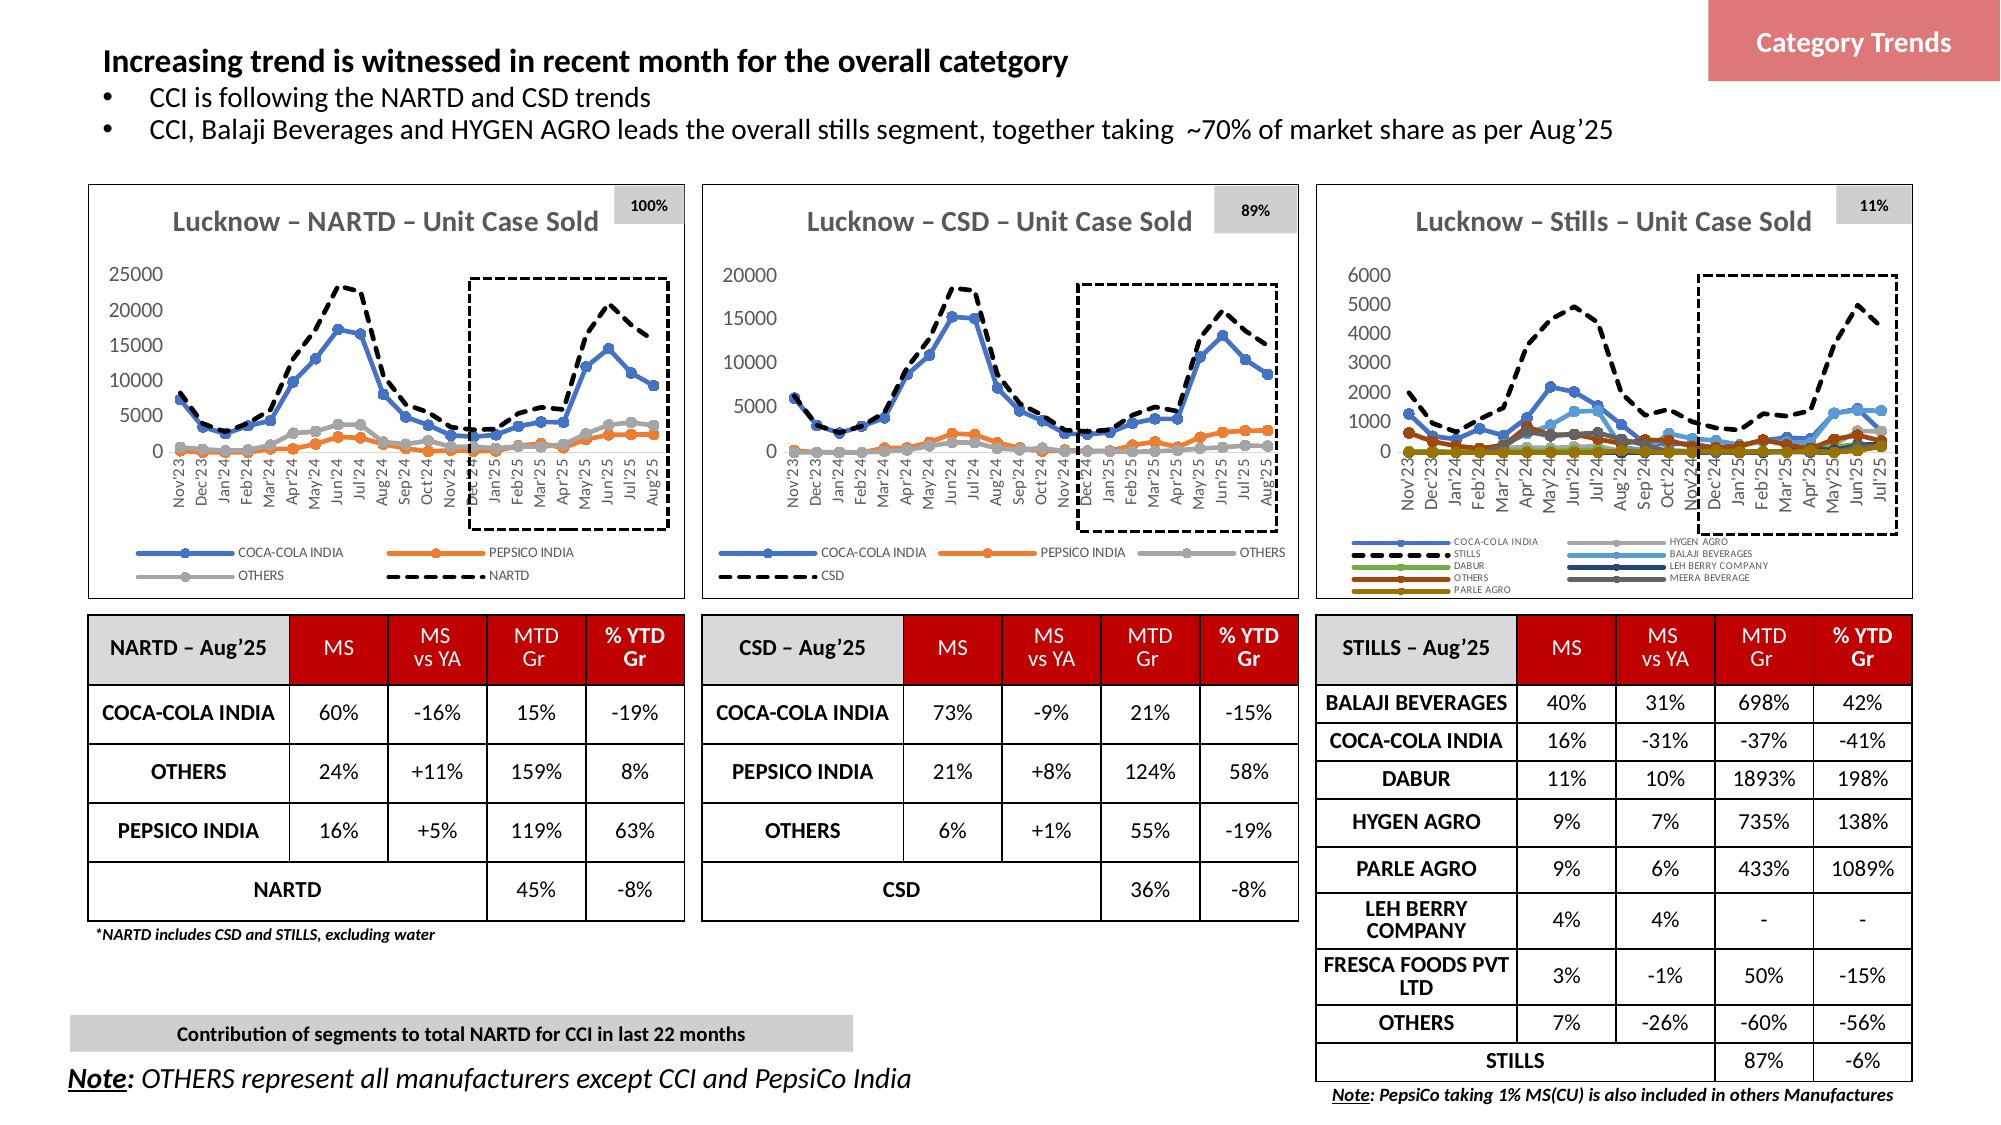

Category Trends
# Increasing trend is witnessed in recent month for the overall catetgory
CCI is following the NARTD and CSD trends
CCI, Balaji Beverages and HYGEN AGRO leads the overall stills segment, together taking  ~70% of market share as per Aug’25

### Chart: Lucknow – NARTD – Unit Case Sold

| Category | COCA-COLA INDIA | PEPSICO INDIA | OTHERS | NARTD |
|---|---|---|---|---|
|  Nov'23 | 7493.852835684457 | 238.24110167012572 | 731.1316724913053 | 8463.225609845887 |
|  Dec'23 | 3613.5566708497267 | 19.0530906716183 | 463.12658568558487 | 4095.73634720693 |
|  Jan'24 | 2661.4672062259224 | 27.140533656912627 | 252.11822614605256 | 2940.725966028888 |
|  Feb'24 | 3791.8346760069144 | 10.489843353527748 | 346.6531760578956 | 4148.977695418338 |
|  Mar'24 | 4504.35153255512 | 507.14688026417446 | 1066.8185539971369 | 6078.316966816432 |
|  Apr'24 | 10022.157320839944 | 519.8355545238244 | 2742.968512854032 | 13284.9613882178 |
|  May'24 | 13304.308193364184 | 1201.794908409912 | 2982.065584293478 | 17488.168686067576 |
|  Jun'24 | 17472.737731499597 | 2208.8560325844555 | 3975.518247268859 | 23657.11201135291 |
|  Jul'24 | 16816.541515639765 | 2076.865166165974 | 3926.060857779768 | 22819.46753958551 |
|  Aug'24 | 8279.983357649779 | 1168.640068523829 | 1485.1900633936543 | 10933.813489567263 |
|  Sep'24 | 5040.679366878726 | 591.9223092276977 | 1182.7796740301133 | 6815.381350136537 |
| Oct'24 | 3885.6538596200394 | 147.33135254093318 | 1676.8213644050186 | 5709.806576565991 |
| Nov'24 | 2444.6589052541854 | 316.6740393087698 | 834.3881393239791 | 3595.721083886934 |
| Dec'24 | 2233.3787180846007 | 182.23025474874714 | 804.8547180230873 | 3220.4636908564353 |
| Jan'25 | 2505.887135679316 | 222.59928555102908 | 604.4130767448836 | 3332.8994979752288 |
| Feb'25 | 3731.0923808898433 | 951.386277219317 | 879.8036156296107 | 5562.2822737387705 |
| Mar'25 | 4331.692962369258 | 1273.6147760733882 | 805.4260448976897 | 6410.733783340336 |
| Apr'25 | 4290.619712838803 | 664.7621377033141 | 1151.2877929274546 | 6106.669643469571 |
| May'25 | 12170.737899277872 | 1877.7429511772589 | 2650.0691617458097 | 16698.55001220094 |
| Jun'25 | 14747.190562822834 | 2497.000972170046 | 3924.4936119363733 | 21168.685146929256 |
| Jul'25 | 11289.452423268907 | 2558.2276594745776 | 4262.171486385998 | 18109.85156912948 |
| Aug'25 | 9481.68585945796 | 2555.0917739751835 | 3845.2398810059954 | 15882.01751443914 |

### Chart: Lucknow – CSD – Unit Case Sold

| Category | COCA-COLA INDIA | PEPSICO INDIA | OTHERS | CSD |
|---|---|---|---|---|
|  Nov'23 | 6182.930259492422 | 226.44669692045505 | 17.72511395618121 | 6427.102070369058 |
|  Dec'23 | 3057.562361315439 | 16.372544137602237 | 25.264151083101385 | 3099.1990565361425 |
|  Jan'24 | 2209.697198485502 | 27.140533656912627 | 4.6909564345281085 | 2241.5286885769433 |
|  Feb'24 | 2986.3359917481043 | 10.489843353527748 | 11.894925244696275 | 3008.7207603463285 |
|  Mar'24 | 3925.517207401669 | 506.89326983796803 | 121.19421016920117 | 4553.604687408838 |
|  Apr'24 | 8838.638068528864 | 517.0458398355539 | 281.0553040915841 | 9636.739212456001 |
|  May'24 | 11068.741301791657 | 1141.36198680052 | 744.3877724962605 | 12954.491061088438 |
|  Jun'24 | 15407.06338942512 | 2145.7693699063875 | 1135.9821142843318 | 18688.81487361584 |
|  Jul'24 | 15230.649551656928 | 2035.8528041955283 | 1122.1427350345969 | 18388.645090887054 |
|  Aug'24 | 7333.8900076818245 | 1116.1683701204647 | 470.3359796244609 | 8920.394357426749 |
|  Sep'24 | 4727.055422398847 | 521.9600446898786 | 301.0719712586563 | 5550.087438347382 |
| Oct'24 | 3596.1548339463047 | 137.68138501847537 | 503.3572616700474 | 4237.193480634827 |
| Nov'24 | 2144.035611464284 | 271.56044114127945 | 134.27640255748742 | 2549.872455163051 |
| Dec'24 | 2078.845210398574 | 155.3711784779062 | 149.59927481061686 | 2383.815663687097 |
| Jan'25 | 2263.029619697461 | 184.52212203533088 | 122.18858927206936 | 2569.740331004861 |
| Feb'25 | 3316.545859404259 | 841.6581048493695 | 82.20692445771698 | 4240.410888711345 |
| Mar'25 | 3825.5018795314677 | 1213.5839364440983 | 131.25604809296246 | 5170.341864068529 |
| Apr'25 | 3820.98884697687 | 608.0819812415444 | 253.8662697433391 | 4682.937097961753 |
| May'25 | 10839.983916639425 | 1736.5987734286427 | 454.5488982086376 | 13031.131588276705 |
| Jun'25 | 13261.606230285346 | 2300.1282319792363 | 584.6689198749783 | 16146.403382139562 |
| Jul'25 | 10565.937486650768 | 2469.9438593767586 | 798.2339832991472 | 13834.115329326674 |
| Aug'25 | 8884.148855686368 | 2503.7190996507657 | 729.8266029597484 | 12117.694558296882 |

### Chart: Lucknow – Stills – Unit Case Sold

| Category | COCA-COLA INDIA | HYGEN AGRO | STILLS | BALAJI BEVERAGES | DABUR | LEH BERRY COMPANY | OTHERS | MEERA BEVERAGE | PARLE AGRO |
|---|---|---|---|---|---|---|---|---|---|
|  Nov'23 | 1310.9225761920356 | 30.156148507680697 | 2036.1235394768305 | 0.0 | 27.74365662706624 | 0.0 | 667.3011581500477 | 0.0 | 0.0 |
|  Dec'23 | 555.9943095342877 | 12.06245940307228 | 996.5372906707871 | 0.0 | 49.30865349322546 | 0.0 | 379.17186824020166 | 0.0 | 0.0 |
|  Jan'24 | 451.7700077404194 | 11.392322769568263 | 699.1972774519438 | 0.0 | 15.439948035932517 | 0.0 | 220.59499890602365 | 0.0 | 0.0 |
|  Feb'24 | 805.49868425881 | 29.620039200877486 | 1140.2569350720094 | 94.35523799736538 | 66.53116497427865 | 0.0 | 144.2518086406778 | 0.0 | 0.0 |
|  Mar'24 | 578.8343251534509 | 166.19388510899583 | 1524.7122794075926 | 278.6428122109696 | 61.11646097556622 | 0.0 | 238.27126880314597 | 201.6535271554642 | 0.0 |
|  Apr'24 | 1183.519252311079 | 170.75081421682316 | 3648.222175761798 | 644.9394960842645 | 60.365907946041716 | 0.0 | 878.125983164728 | 710.5207220388613 | 0.0 |
|  May'24 | 2235.566891572524 | 153.32726174571874 | 4533.677624979134 | 933.567344134444 | 45.83734573167466 | 0.0 | 599.3049533398241 | 566.0738284549477 | 0.0 |
|  Jun'24 | 2065.6743420744806 | 188.44242134132915 | 4968.297137737075 | 1398.6421677862309 | 76.93168552626098 | 0.0 | 615.647506503441 | 622.9590145053328 | 0.0 |
|  Jul'24 | 1585.891963982839 | 213.90761341448174 | 4430.8224486984545 | 1418.2771711478983 | 80.68445067388348 | 0.0 | 458.0378235010143 | 674.0234259783388 | 0.0 |
|  Aug'24 | 946.0933499679523 | 42.620689890855374 | 2013.4191321405099 | 190.72088589524282 | 19.97007167841966 | 0.0 | 304.844320571689 | 448.8575171209896 | 60.312297015361395 |
|  Sep'24 | 313.62394447987924 | 134.56343600760633 | 1265.2939117891551 | 62.05465226247184 | 44.229017811265024 | 0.0 | 428.1592292159388 | 258.53871320584915 | 24.12491880614456 |
| Oct'24 | 289.49902567373465 | 20.104099005120467 | 1472.6130959311636 | 645.710153212794 | 73.95206733001721 | 0.0 | 415.60409408243106 | 27.743656627066244 | 0.0 |
| Nov'24 | 300.62329378990177 | 0.0 | 1045.8486287238838 | 472.07775147190426 | 38.37825944654024 | 0.0 | 205.81942144816398 | 28.94990256737351 | 0.0 |
| Dec'24 | 154.53350768602616 | 0.0 | 836.6480271693374 | 405.7342247550067 | 36.69668205067994 | 0.0 | 178.76819269210958 | 0.0 | 60.91541998551509 |
| Jan'25 | 242.85751598185556 | 0.0 | 763.159166970368 | 260.71665726473753 | 33.104749695098405 | 0.0 | 209.39175987432418 | 0.0 | 17.088484154352418 |
| Feb'25 | 414.54652148558455 | 0.0 | 1321.871385027426 | 378.6271979297693 | 32.00572561615182 | 0.0 | 430.750495259125 | 34.579050288807245 | 31.362394447987967 |
| Mar'25 | 506.1910828377894 | 19.76903068836848 | 1240.3919192718065 | 358.4225784296231 | 12.035653937732135 | 48.249837612289184 | 265.0525356689499 | 24.23788841541571 | 6.433311681638557 |
| Apr'25 | 469.63086586193305 | 224.84238648380955 | 1423.7325455078185 | 334.49870061352976 | 57.12244663988235 | 139.52244709553622 | 126.78757929902697 | 4.649524480450863 | 66.67859503364963 |
| May'25 | 1330.753982638449 | 267.52654244728916 | 3667.4184239242363 | 1340.9769104732122 | 190.11776292508947 | 77.6018221597651 | 452.39976367838295 | 0.0 | 8.041639602048196 |
| Jun'25 | 1485.5843325374854 | 729.6019676435316 | 5022.281764789691 | 1438.280749657995 | 280.7202357748324 | 242.97976140174097 | 593.4113982299964 | 192.99935044915674 | 58.70396909495184 |
| Jul'25 | 723.514936618142 | 725.9163300727232 | 4275.7362398028135 | 1423.0351412457787 | 270.4135343515407 | 299.28583581278195 | 393.2906934897072 | 233.2075484593977 | 207.07221975274106 |
100%
11%
89%

| NARTD – Aug’25 | MS | MS vs YA | MTD Gr | % YTD Gr |
| --- | --- | --- | --- | --- |
| COCA-COLA INDIA | 60% | -16% | 15% | -19% |
| OTHERS | 24% | +11% | 159% | 8% |
| PEPSICO INDIA | 16% | +5% | 119% | 63% |
| NARTD |  |  | 45% | -8% |
| CSD – Aug’25 | MS | MS vs YA | MTD Gr | % YTD Gr |
| --- | --- | --- | --- | --- |
| COCA-COLA INDIA | 73% | -9% | 21% | -15% |
| PEPSICO INDIA | 21% | +8% | 124% | 58% |
| OTHERS | 6% | +1% | 55% | -19% |
| CSD |  |  | 36% | -8% |
| STILLS – Aug’25 | MS | MS vs YA | MTD Gr | % YTD Gr |
| --- | --- | --- | --- | --- |
| BALAJI BEVERAGES | 40% | 31% | 698% | 42% |
| COCA-COLA INDIA | 16% | -31% | -37% | -41% |
| DABUR | 11% | 10% | 1893% | 198% |
| HYGEN AGRO | 9% | 7% | 735% | 138% |
| PARLE AGRO | 9% | 6% | 433% | 1089% |
| LEH BERRY COMPANY | 4% | 4% | - | - |
| FRESCA FOODS PVT LTD | 3% | -1% | 50% | -15% |
| OTHERS | 7% | -26% | -60% | -56% |
| STILLS |  |  | 87% | -6% |
*NARTD includes CSD and STILLS, excluding water
Contribution of segments to total NARTD for CCI in last 22 months
Note: OTHERS represent all manufacturers except CCI and PepsiCo India
Note: PepsiCo taking 1% MS(CU) is also included in others Manufactures